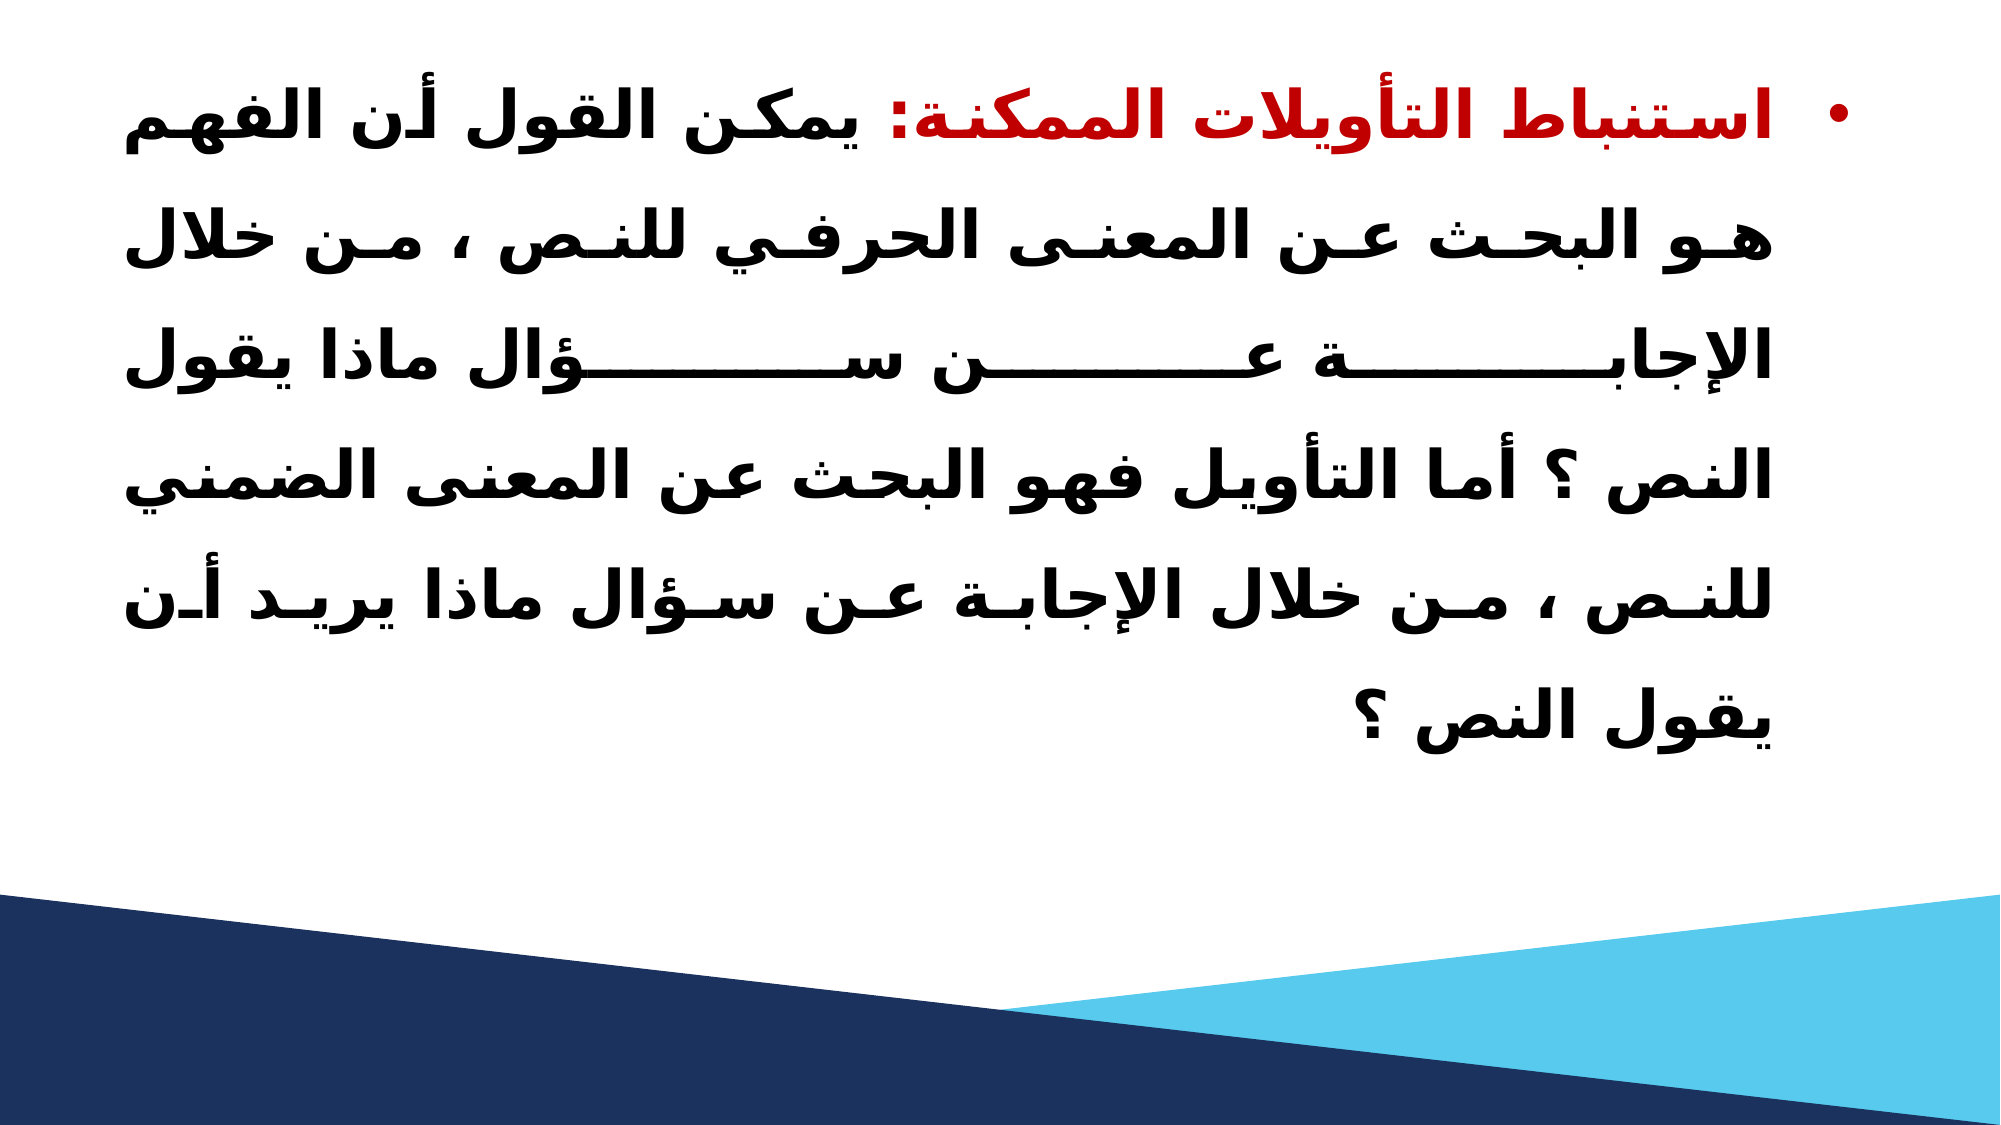

استنباط التأويلات الممكنة: يمكن القول أن الفهم هو البحث عن المعنى الحرفي للنص ، من خلال الإجابة عن سؤال ماذا يقول
النص ؟ أما التأويل فهو البحث عن المعنى الضمني للنص ، من خلال الإجابة عن سؤال ماذا يريد أن يقول النص ؟